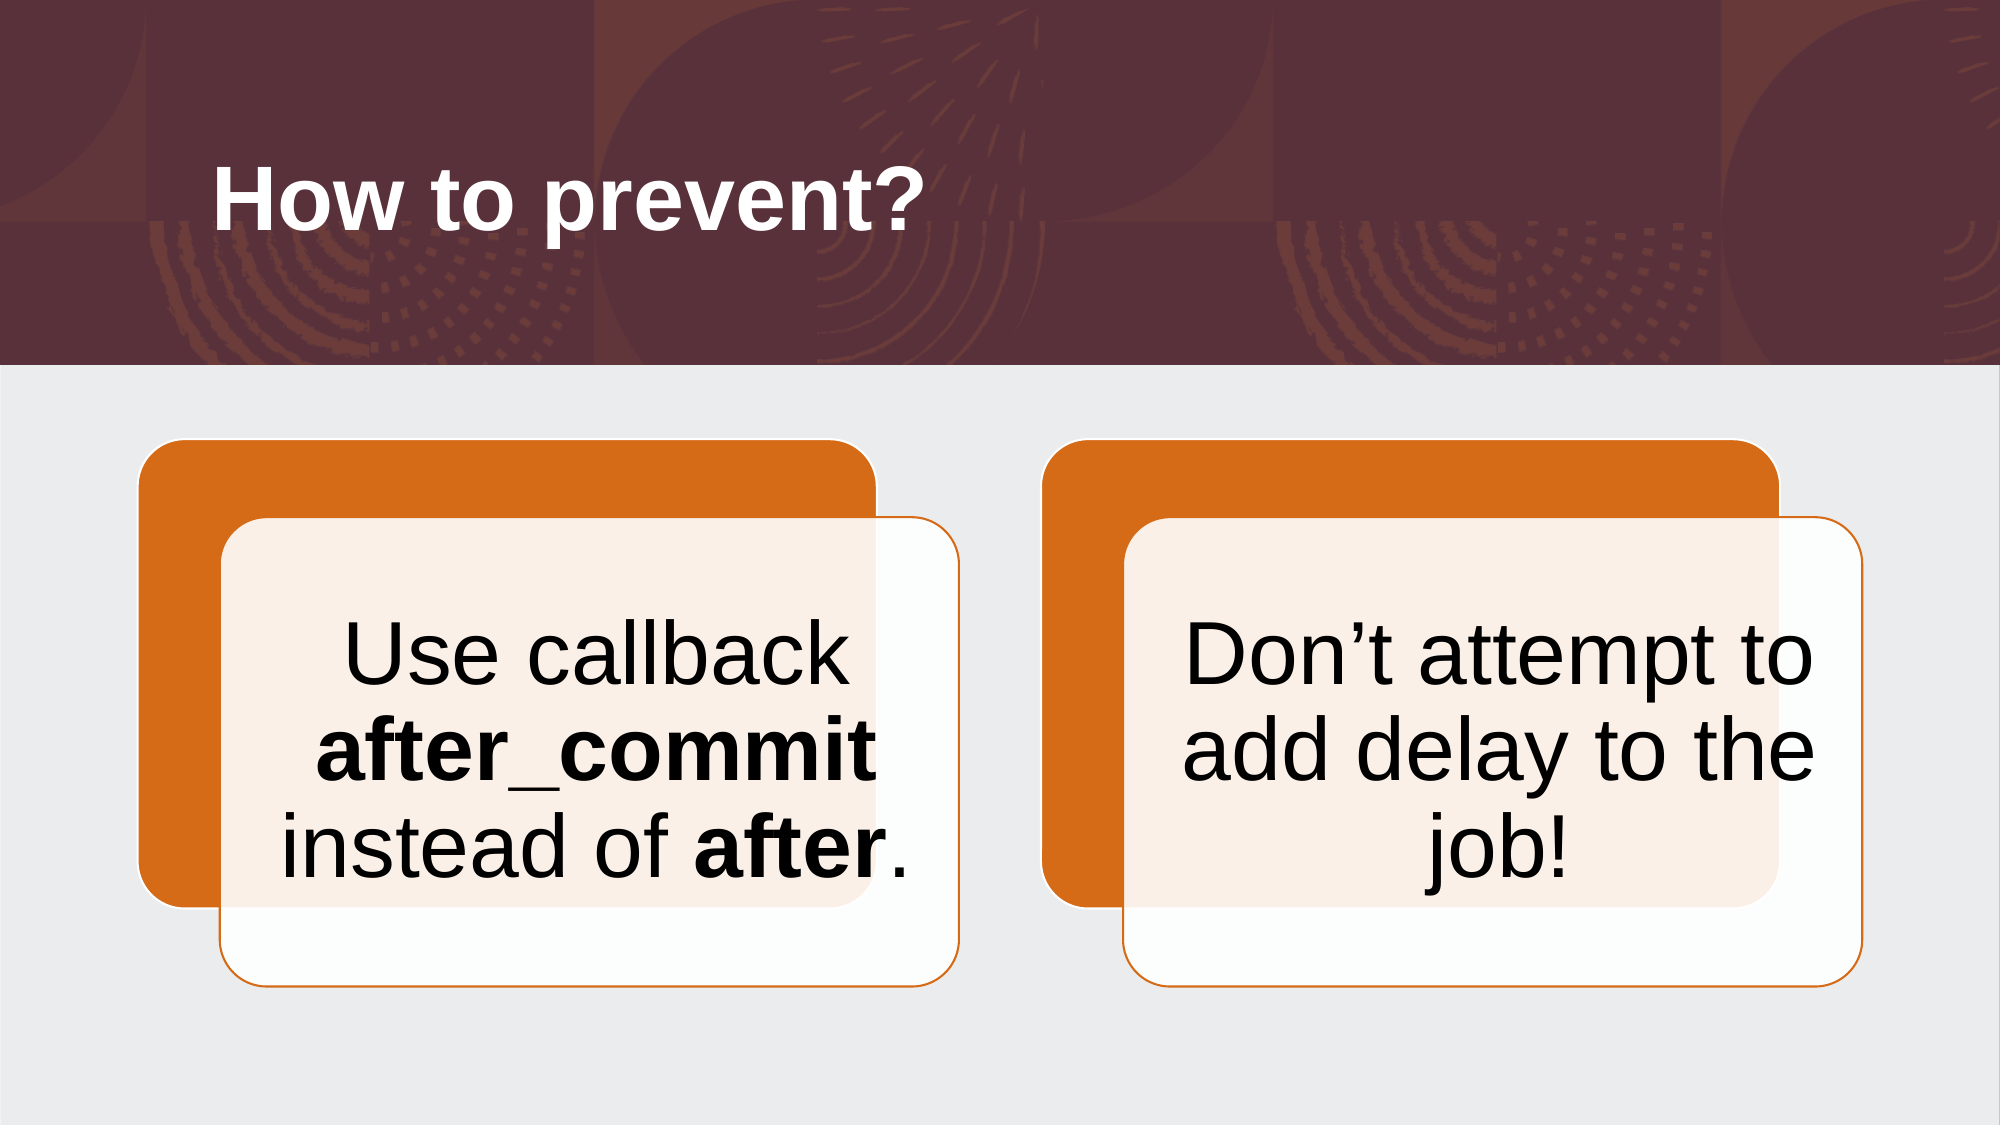

# How to prevent?
Use callback after_commit instead of after.
Don’t attempt to add delay to the job!